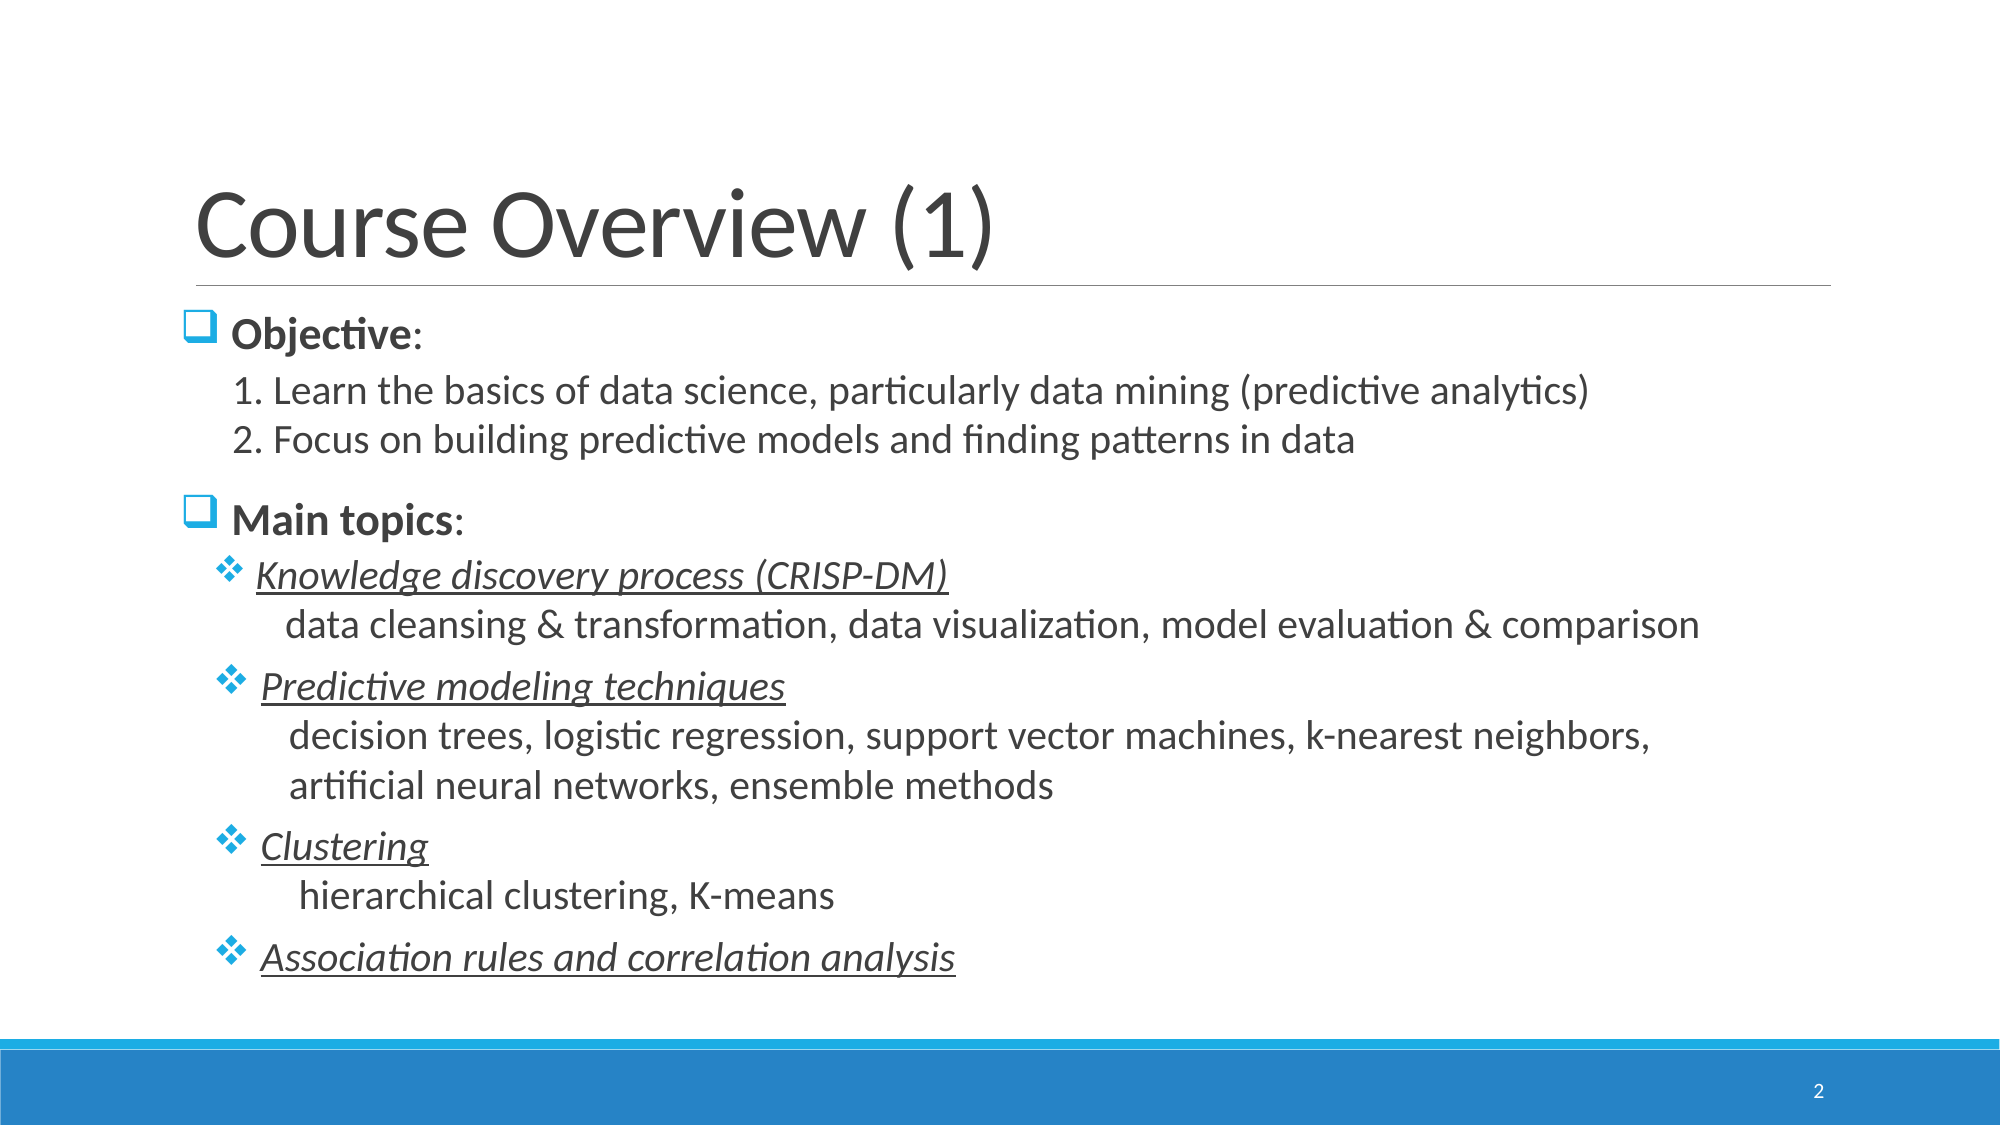

# Course Overview (1)
 Objective:
  1. Learn the basics of data science, particularly data mining (predictive analytics)
  2. Focus on building predictive models and finding patterns in data
 Main topics:
 Knowledge discovery process (CRISP-DM)
      data cleansing & transformation, data visualization, model evaluation & comparison
 Predictive modeling techniques
        decision trees, logistic regression, support vector machines, k-nearest neighbors,
        artificial neural networks, ensemble methods
 Clustering
         hierarchical clustering, K-means
 Association rules and correlation analysis

2